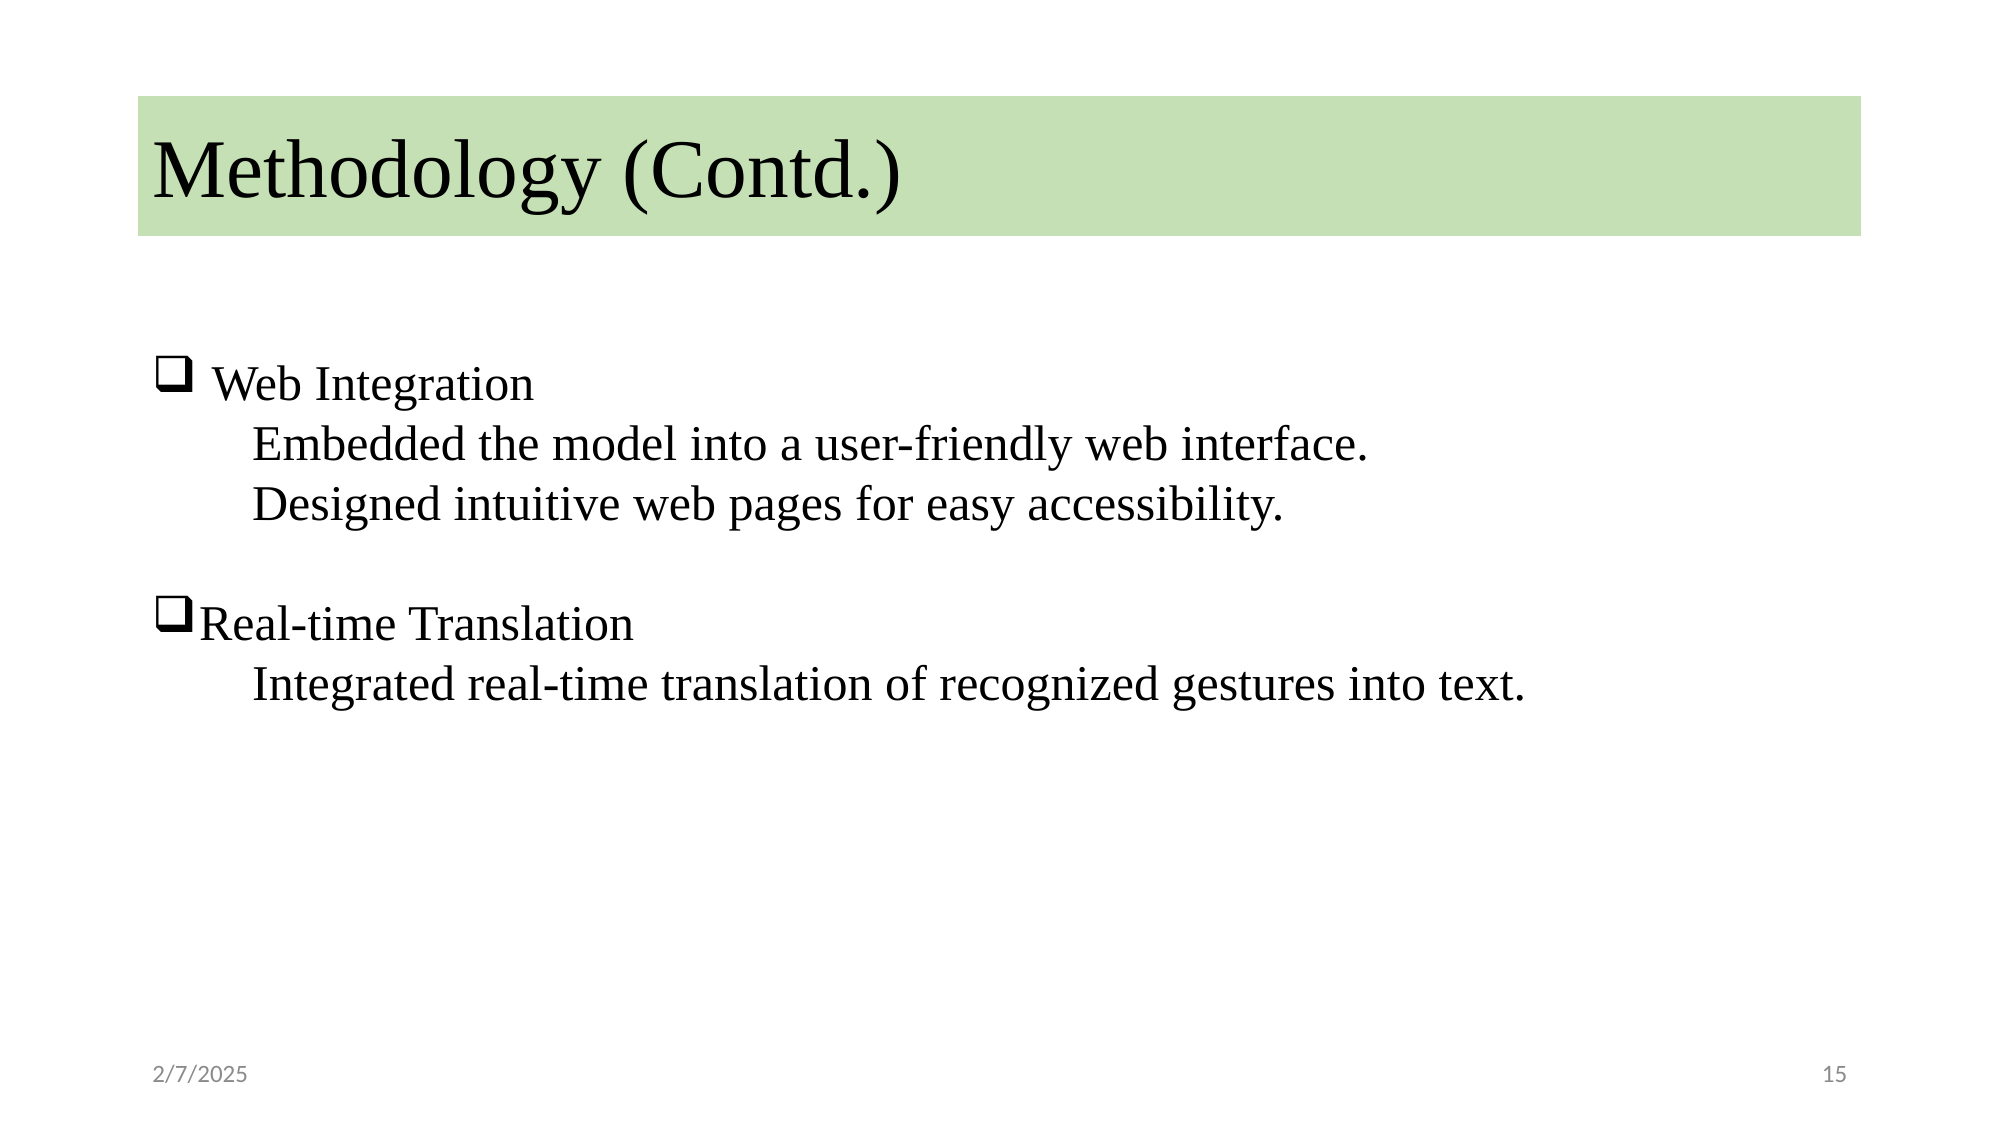

# Methodology (Contd.)

 Web Integration
        Embedded the model into a user-friendly web interface.
        Designed intuitive web pages for easy accessibility.

Real-time Translation
        Integrated real-time translation of recognized gestures into text.

2/7/2025
15